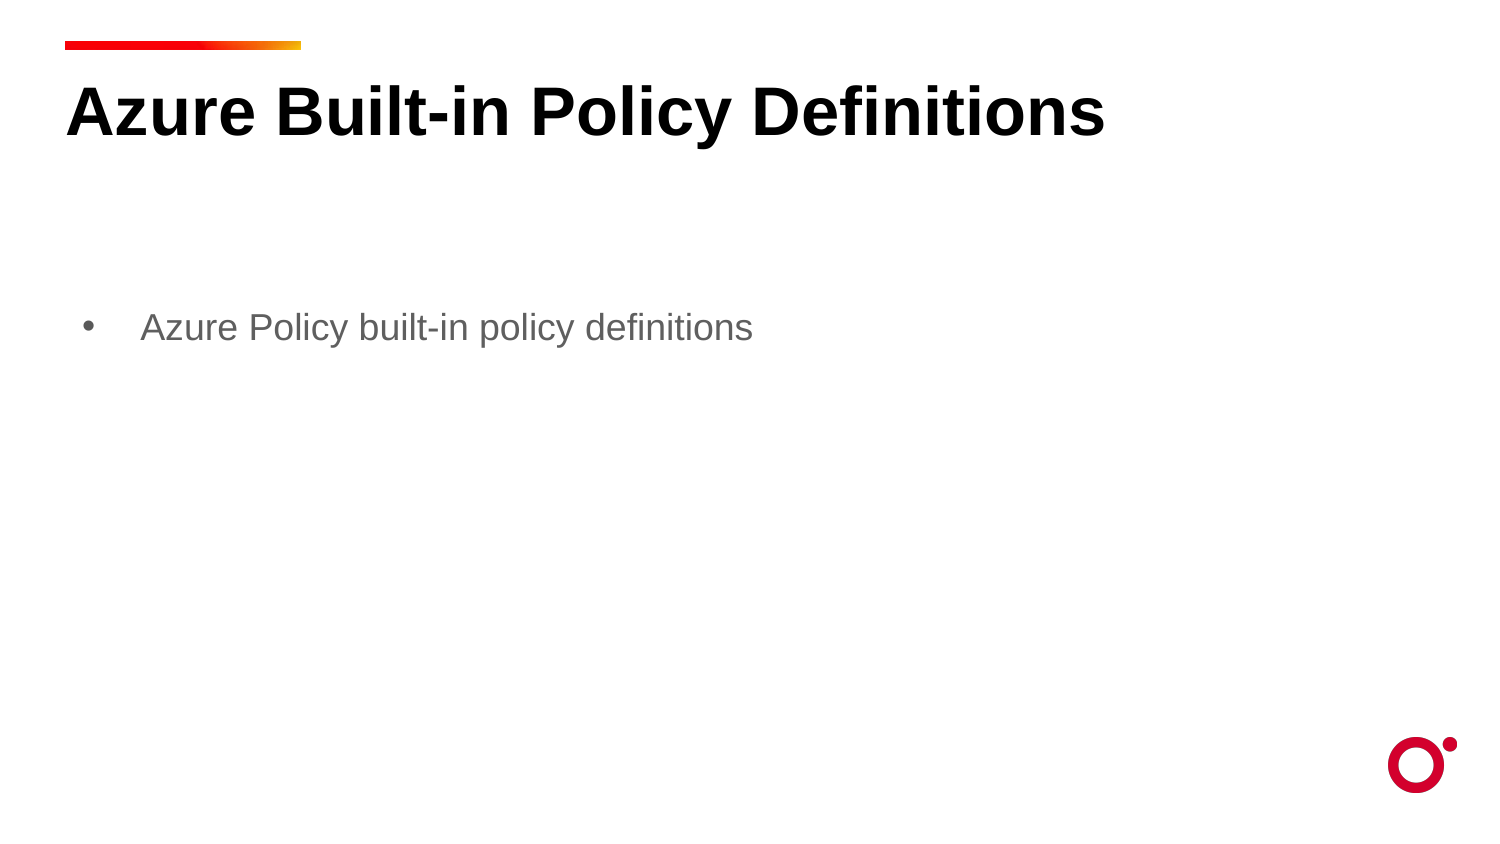

Azure Built-in Policy Definitions
Azure Policy built-in policy definitions